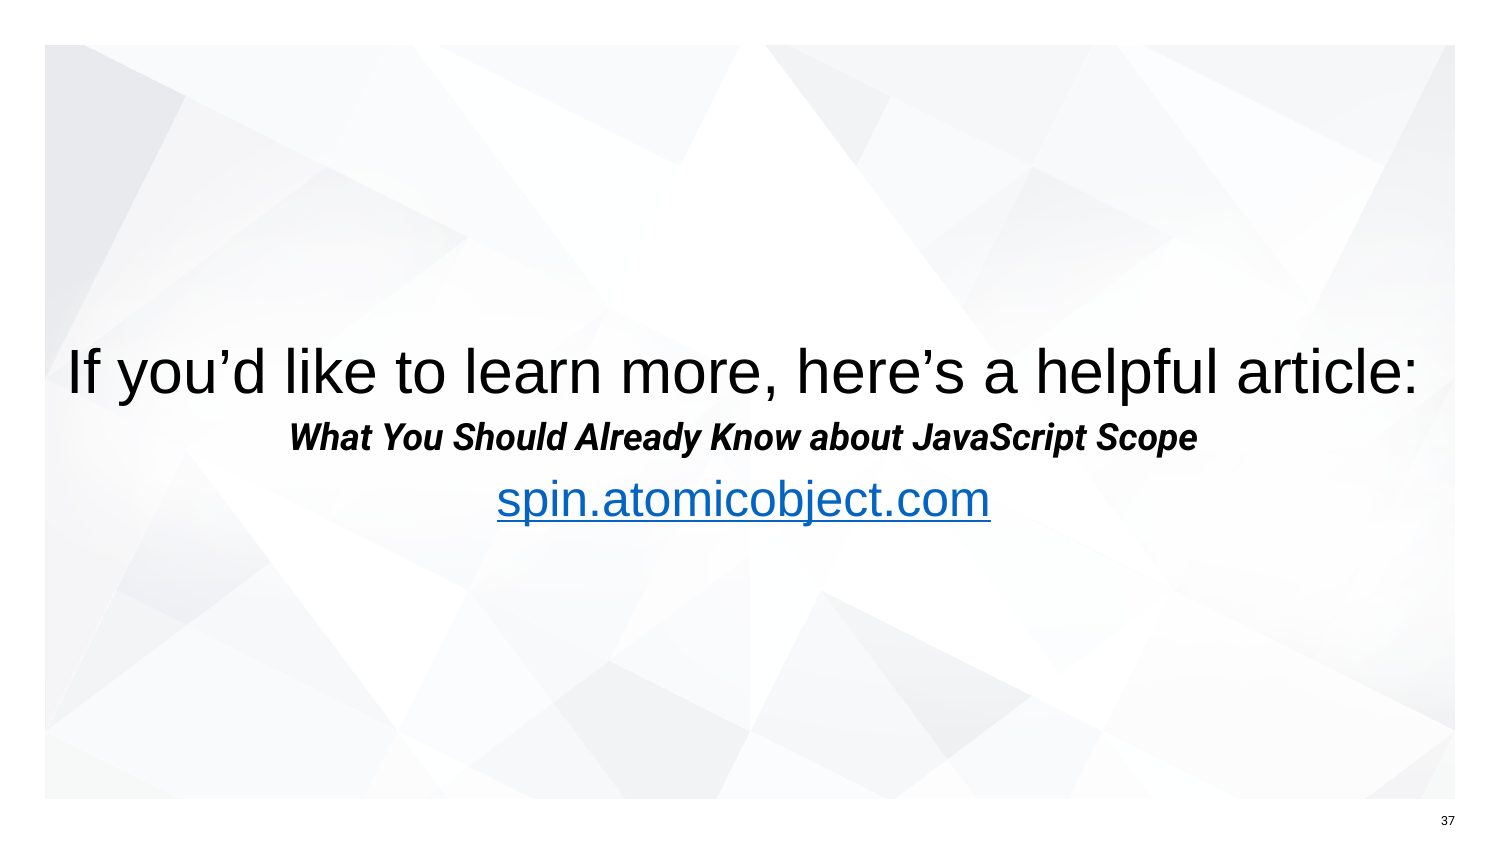

# If you’d like to learn more, here’s a helpful article:
What You Should Already Know about JavaScript Scope
spin.atomicobject.com